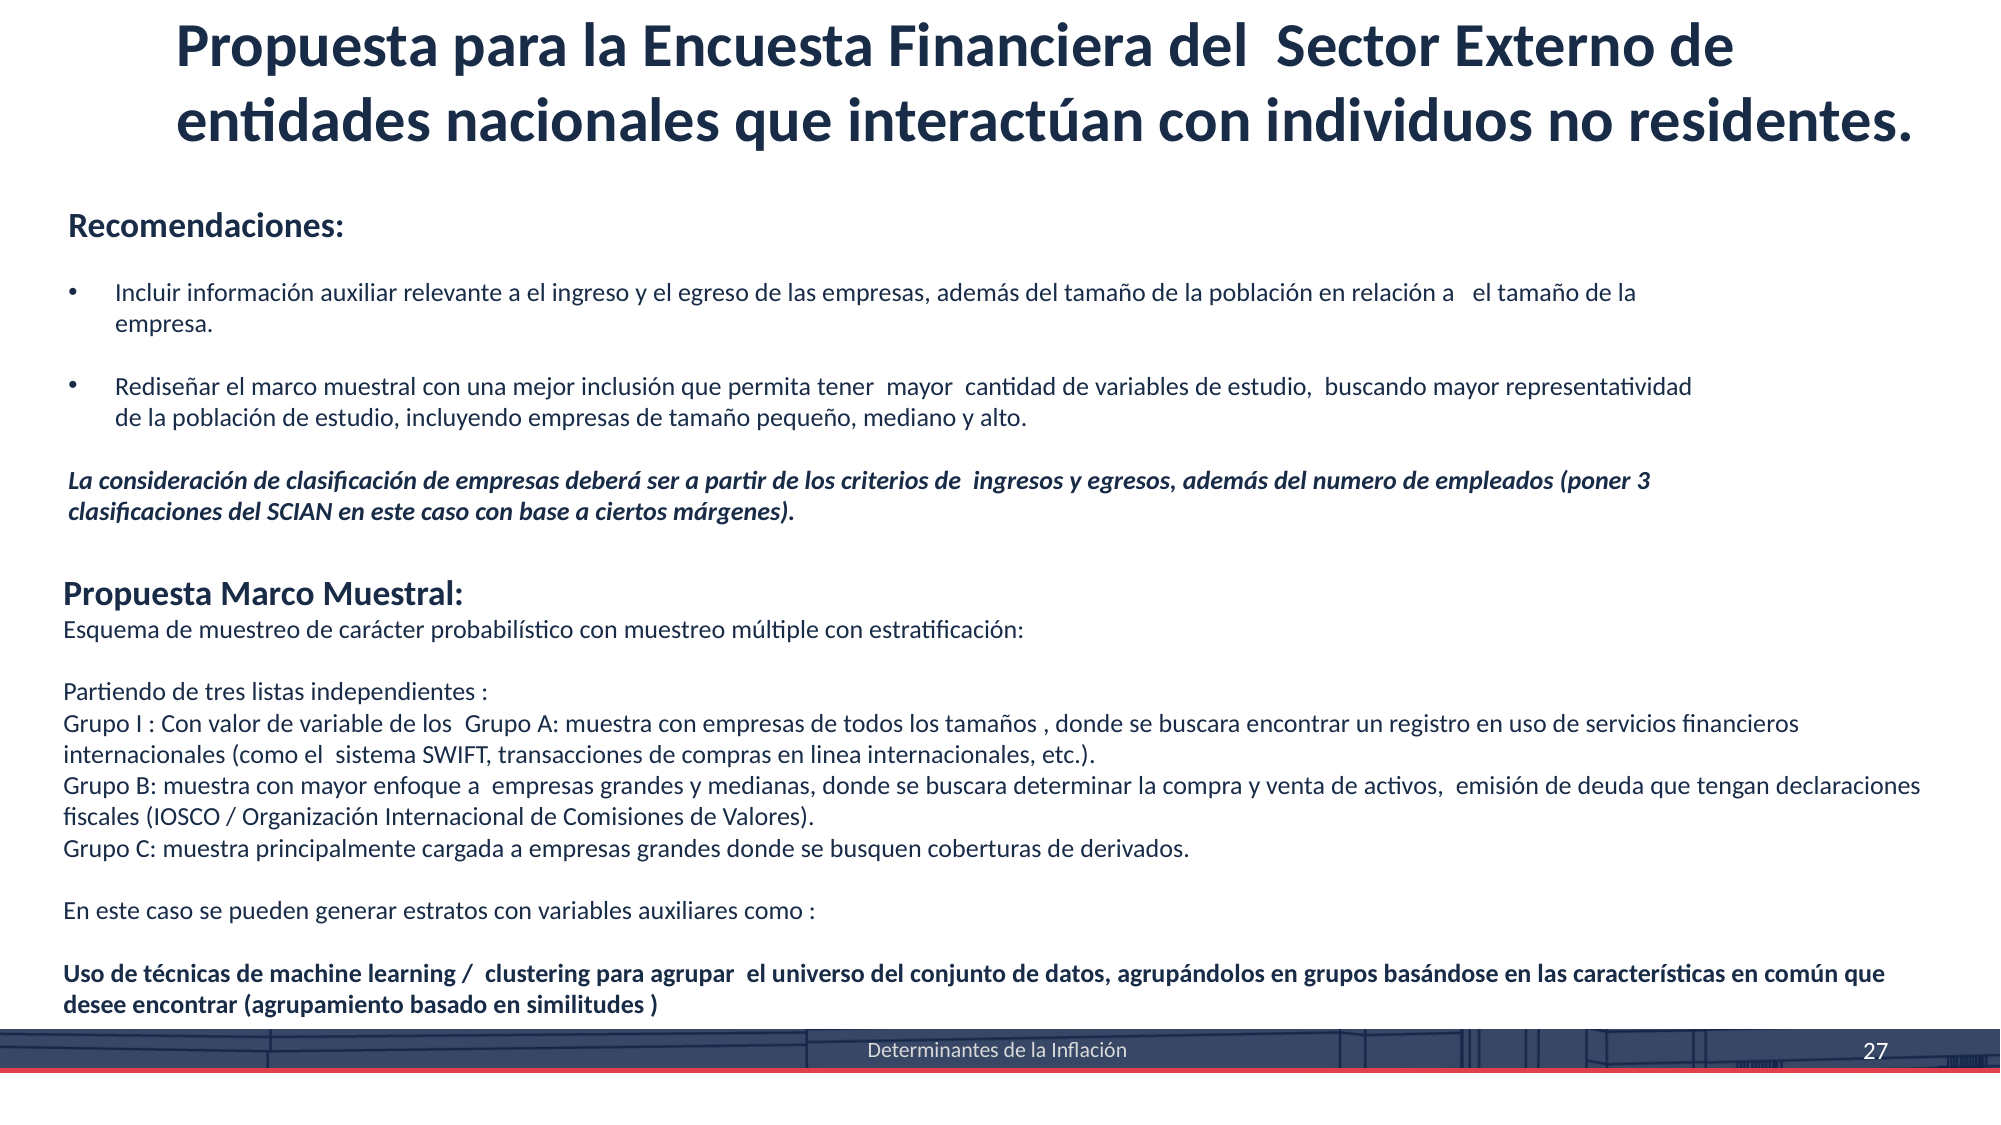

Propuesta para la Encuesta Financiera del  Sector Externo de entidades nacionales que interactúan con individuos no residentes.

Recomendaciones:

Incluir información auxiliar relevante a el ingreso y el egreso de las empresas, además del tamaño de la población en relación a   el tamaño de la empresa.

Rediseñar el marco muestral con una mejor inclusión que permita tener  mayor  cantidad de variables de estudio,  buscando mayor representatividad de la población de estudio, incluyendo empresas de tamaño pequeño, mediano y alto.

La consideración de clasificación de empresas deberá ser a partir de los criterios de  ingresos y egresos, además del numero de empleados (poner 3 clasificaciones del SCIAN en este caso con base a ciertos márgenes).
Propuesta Marco Muestral:
Esquema de muestreo de carácter probabilístico con muestreo múltiple con estratificación:

Partiendo de tres listas independientes :
Grupo I : Con valor de variable de los  Grupo A: muestra con empresas de todos los tamaños , donde se buscara encontrar un registro en uso de servicios financieros internacionales (como el  sistema SWIFT, transacciones de compras en linea internacionales, etc.).
Grupo B: muestra con mayor enfoque a  empresas grandes y medianas, donde se buscara determinar la compra y venta de activos,  emisión de deuda que tengan declaraciones fiscales (IOSCO / Organización Internacional de Comisiones de Valores).
Grupo C: muestra principalmente cargada a empresas grandes donde se busquen coberturas de derivados.

En este caso se pueden generar estratos con variables auxiliares como :

Uso de técnicas de machine learning /  clustering para agrupar  el universo del conjunto de datos, agrupándolos en grupos basándose en las características en común que desee encontrar (agrupamiento basado en similitudes )
Determinantes de la Inflación